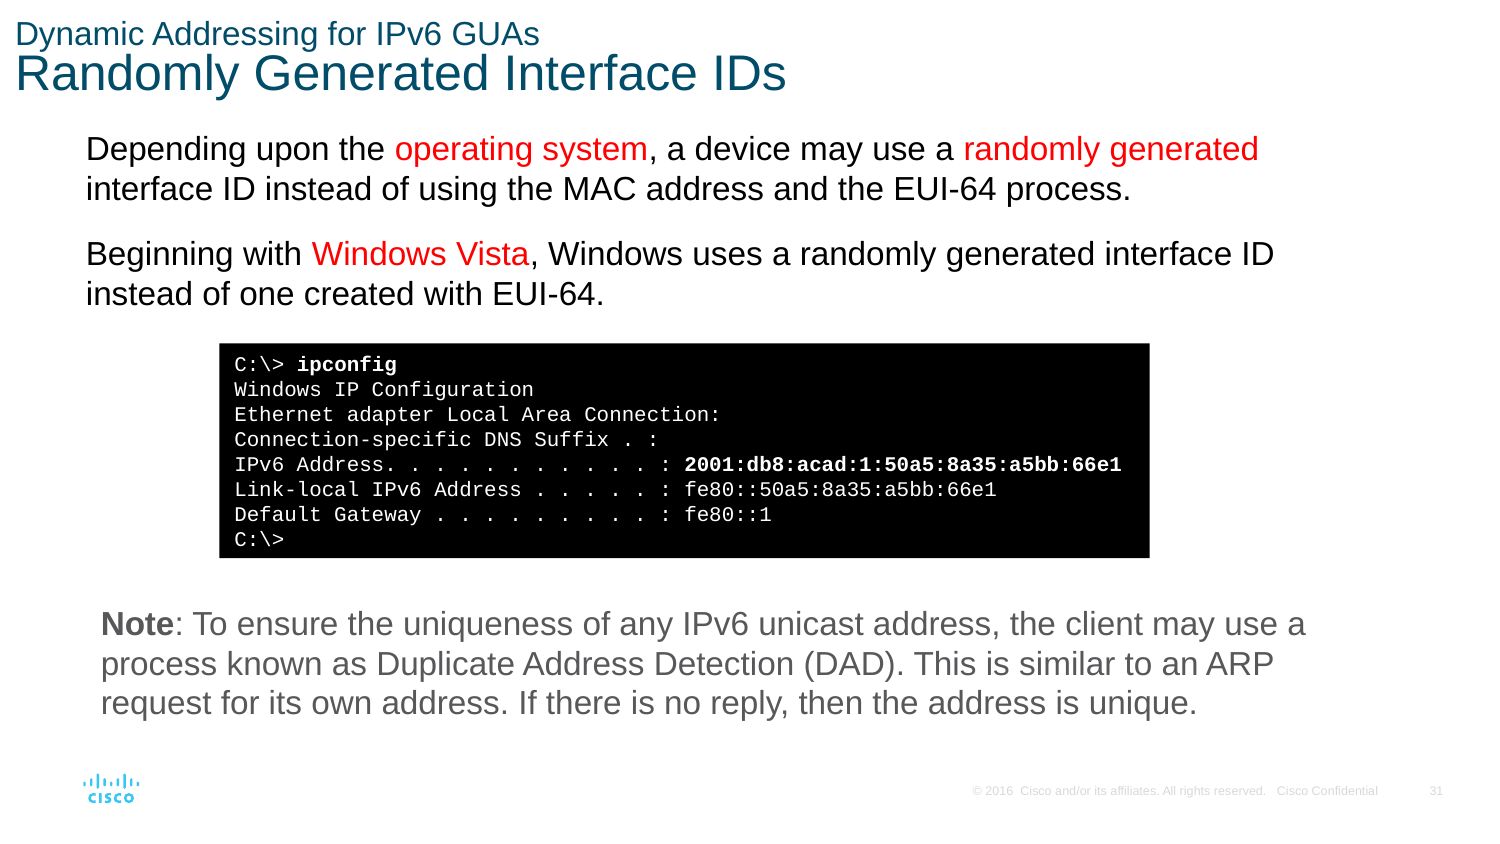

# Dynamic Addressing for IPv6 GUAs Randomly Generated Interface IDs
Depending upon the operating system, a device may use a randomly generated interface ID instead of using the MAC address and the EUI-64 process.
Beginning with Windows Vista, Windows uses a randomly generated interface ID instead of one created with EUI-64.

C:\> ipconfig
Windows IP Configuration
Ethernet adapter Local Area Connection:
Connection-specific DNS Suffix . :
IPv6 Address. . . . . . . . . . . : 2001:db8:acad:1:50a5:8a35:a5bb:66e1
Link-local IPv6 Address . . . . . : fe80::50a5:8a35:a5bb:66e1
Default Gateway . . . . . . . . . : fe80::1
C:\>
Note: To ensure the uniqueness of any IPv6 unicast address, the client may use a process known as Duplicate Address Detection (DAD). This is similar to an ARP request for its own address. If there is no reply, then the address is unique.